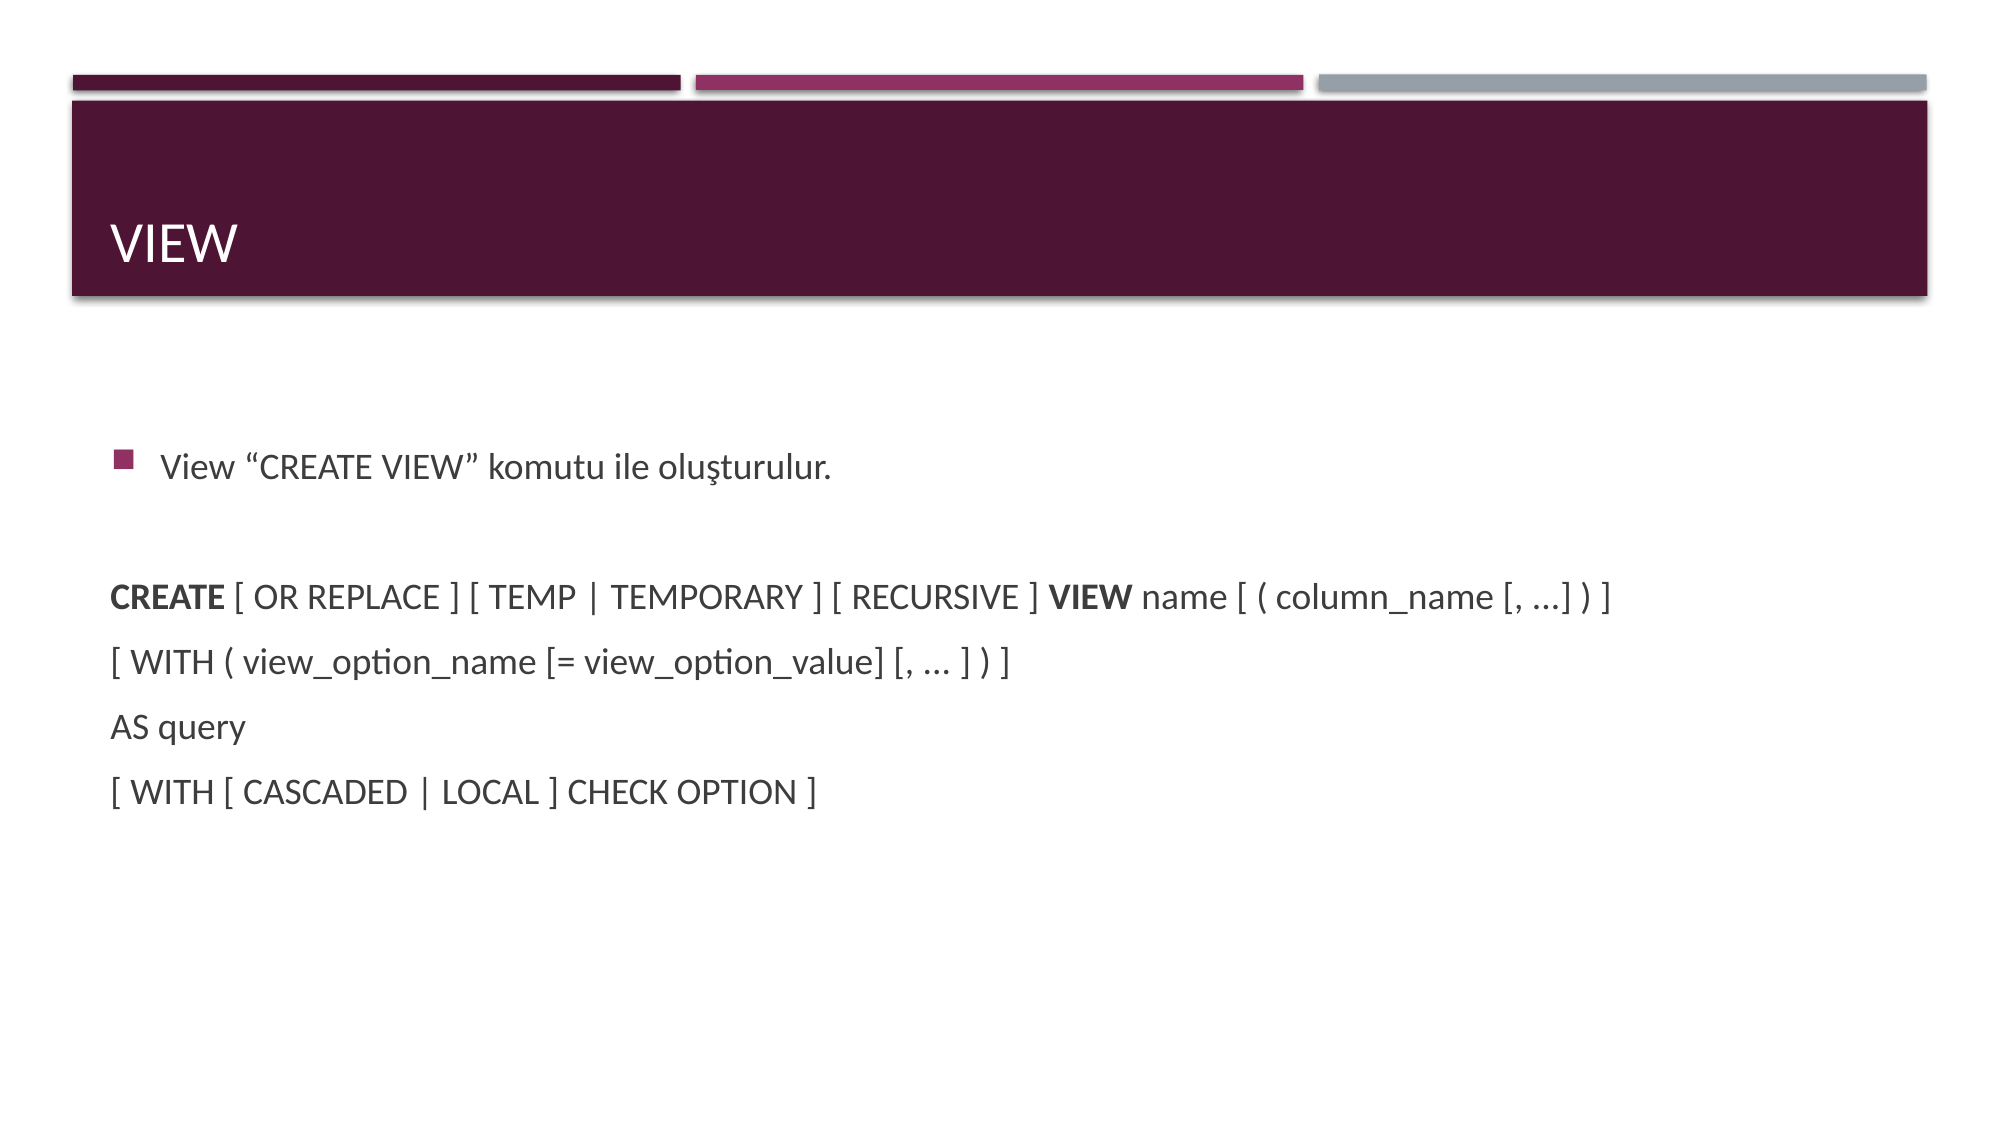

# Vıew
View “CREATE VIEW” komutu ile oluşturulur.

CREATE [ OR REPLACE ] [ TEMP | TEMPORARY ] [ RECURSIVE ] VIEW name [ ( column_name [, ...] ) ]
[ WITH ( view_option_name [= view_option_value] [, ... ] ) ]
AS query
[ WITH [ CASCADED | LOCAL ] CHECK OPTION ]